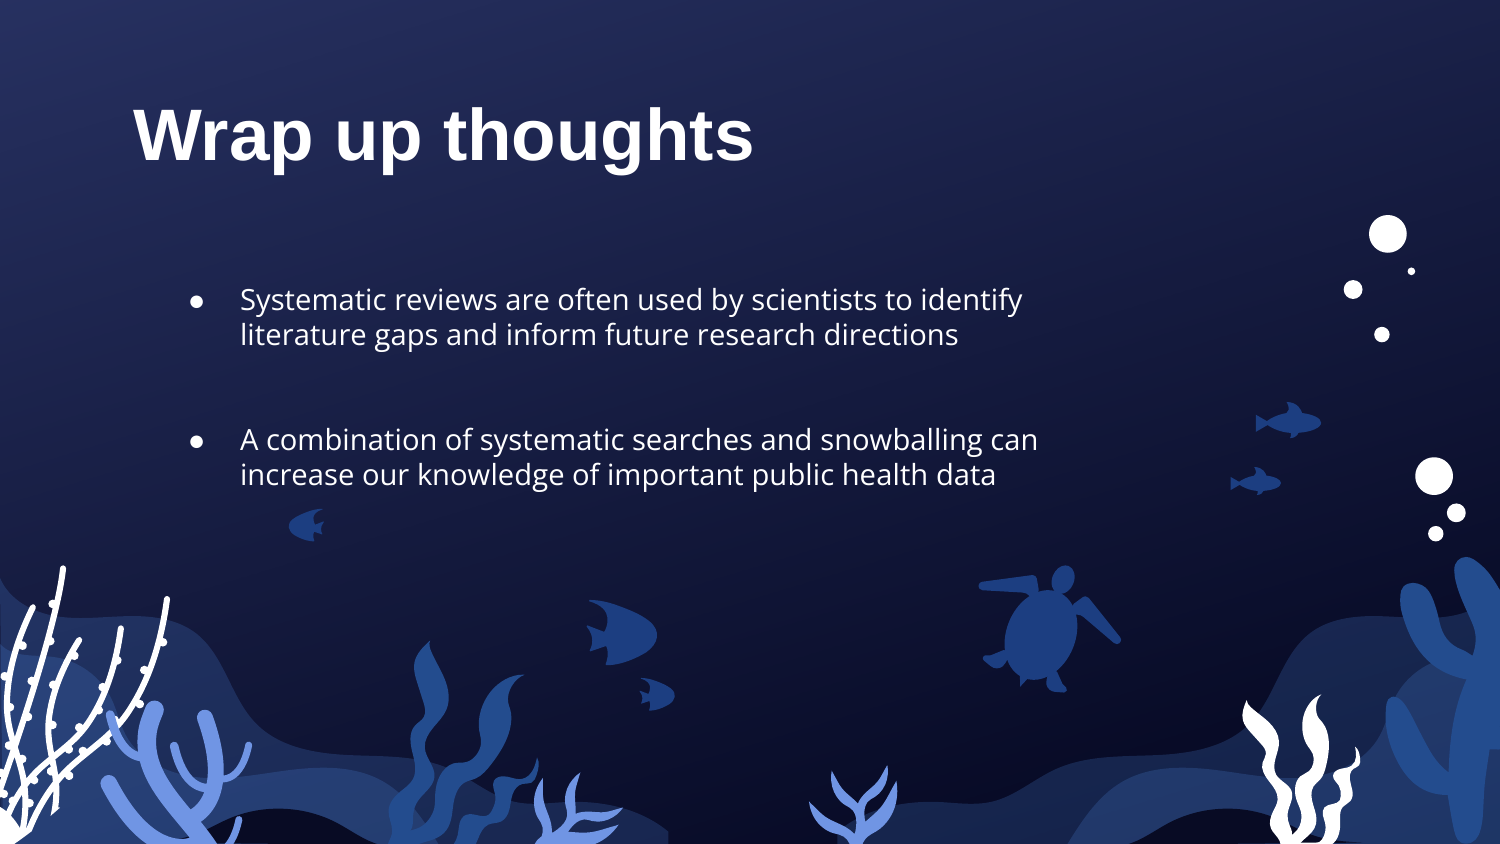

# Wrap up thoughts

Systematic reviews are often used by scientists to identify literature gaps and inform future research directions

A combination of systematic searches and snowballing can increase our knowledge of important public health data